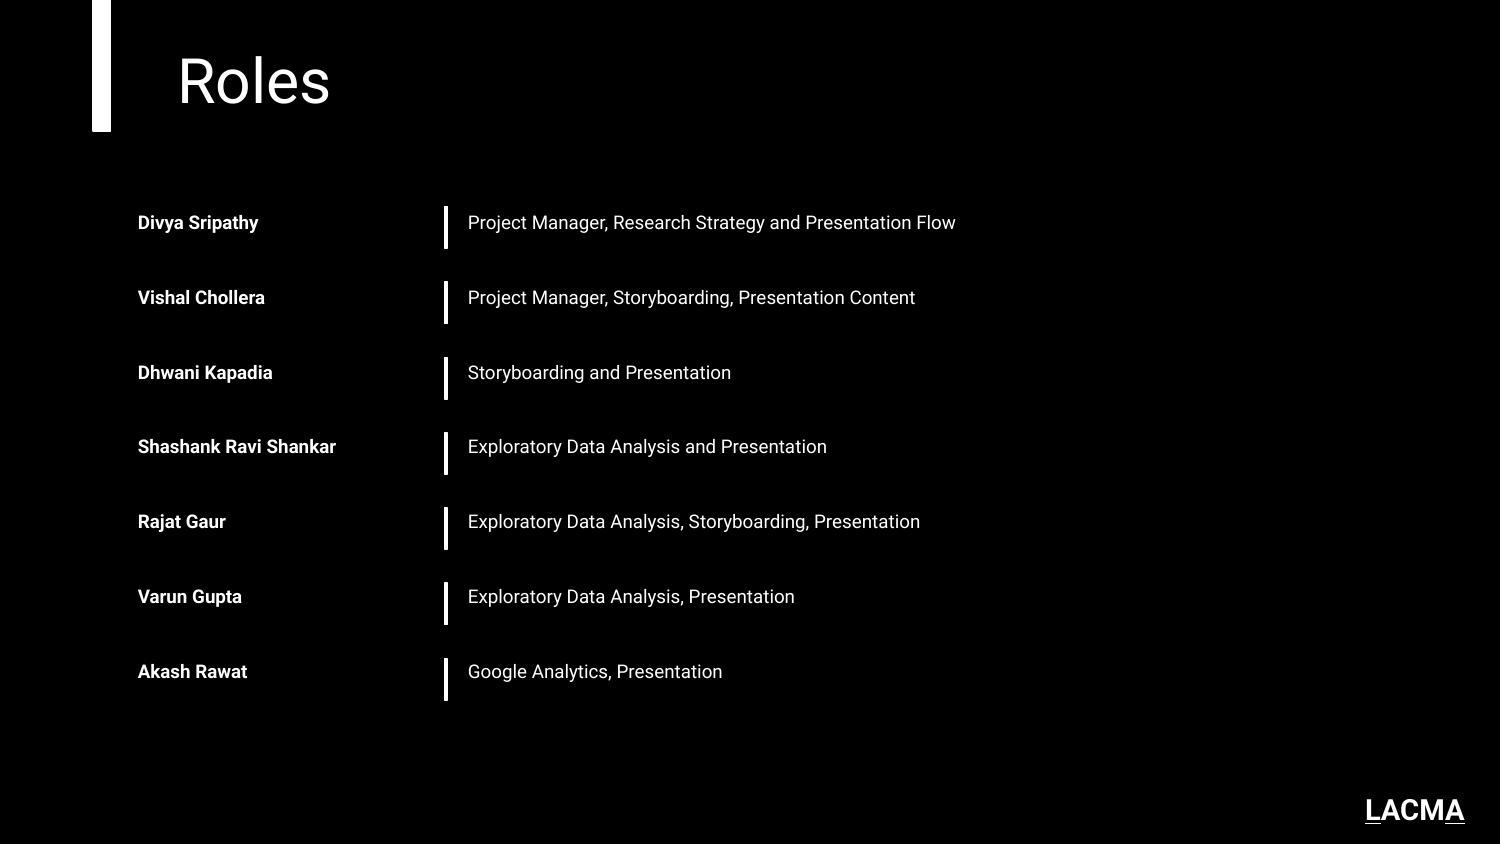

# Roles
| Divya Sripathy | Project Manager, Research Strategy and Presentation Flow |
| --- | --- |
| Vishal Chollera | Project Manager, Storyboarding, Presentation Content |
| Dhwani Kapadia | Storyboarding and Presentation |
| Shashank Ravi Shankar | Exploratory Data Analysis and Presentation |
| Rajat Gaur | Exploratory Data Analysis, Storyboarding, Presentation |
| Varun Gupta | Exploratory Data Analysis, Presentation |
| Akash Rawat | Google Analytics, Presentation |

LACMA